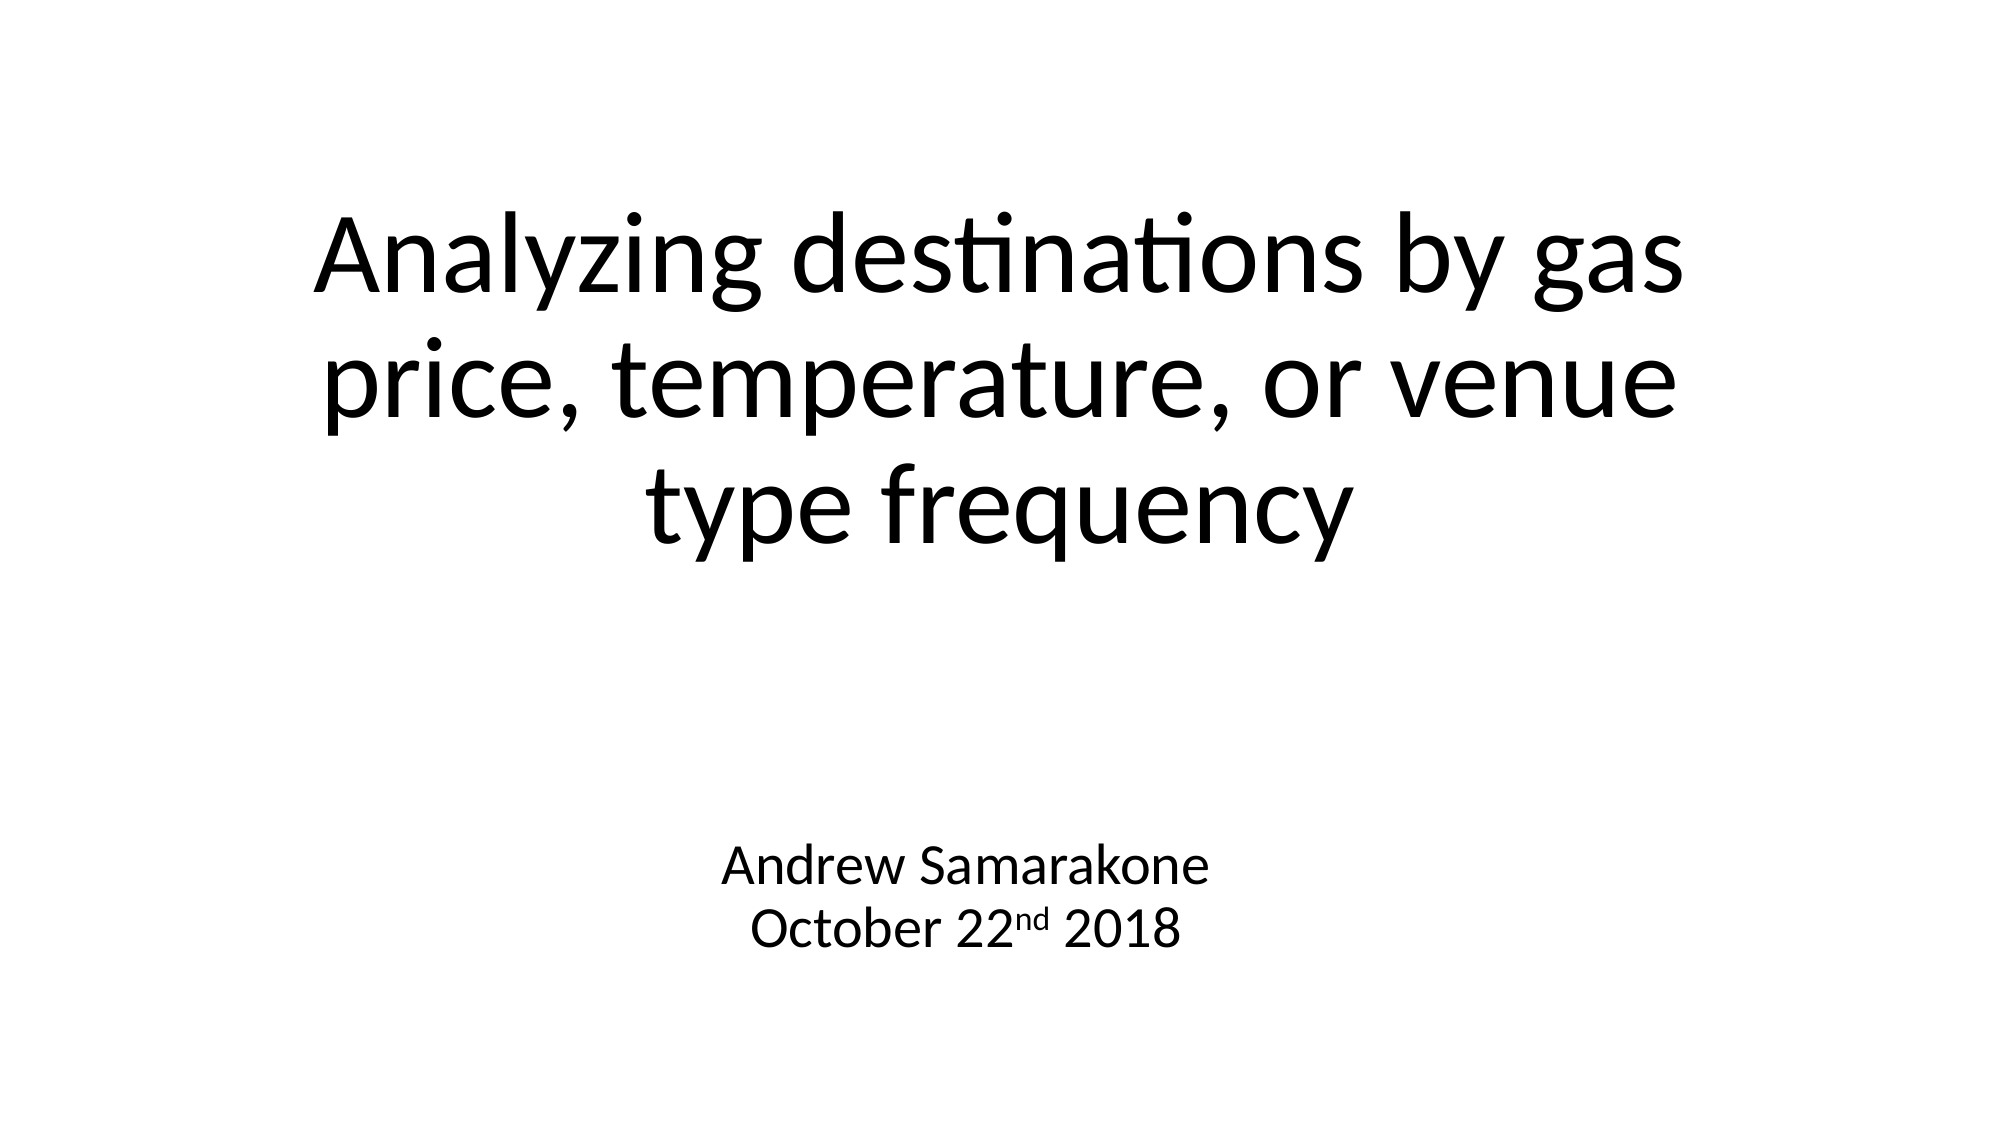

# Analyzing destinations by gas price, temperature, or venue type frequency
Andrew Samarakone
October 22nd 2018